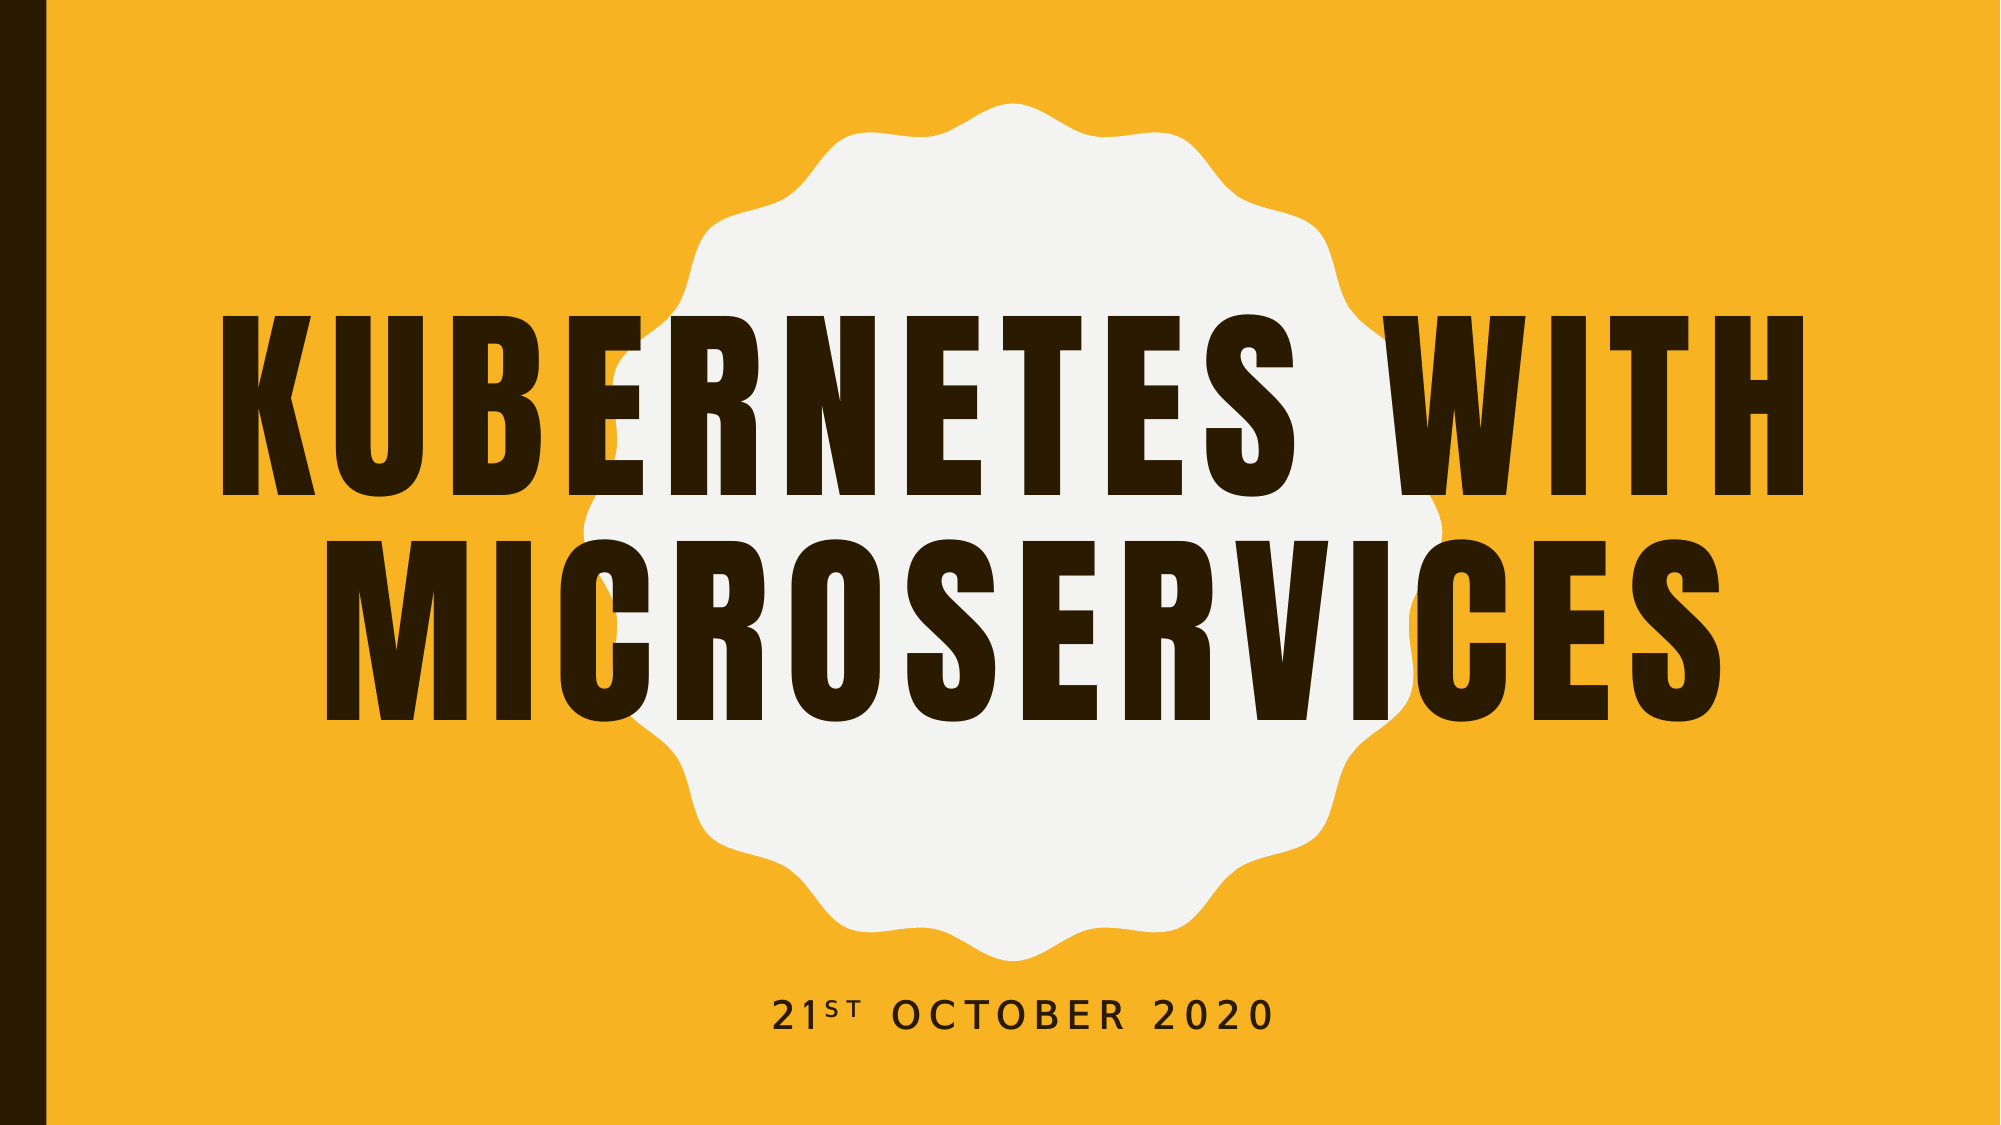

# KUBERNETES WITH MICROSERVICES
21ST OCTOBER 2020